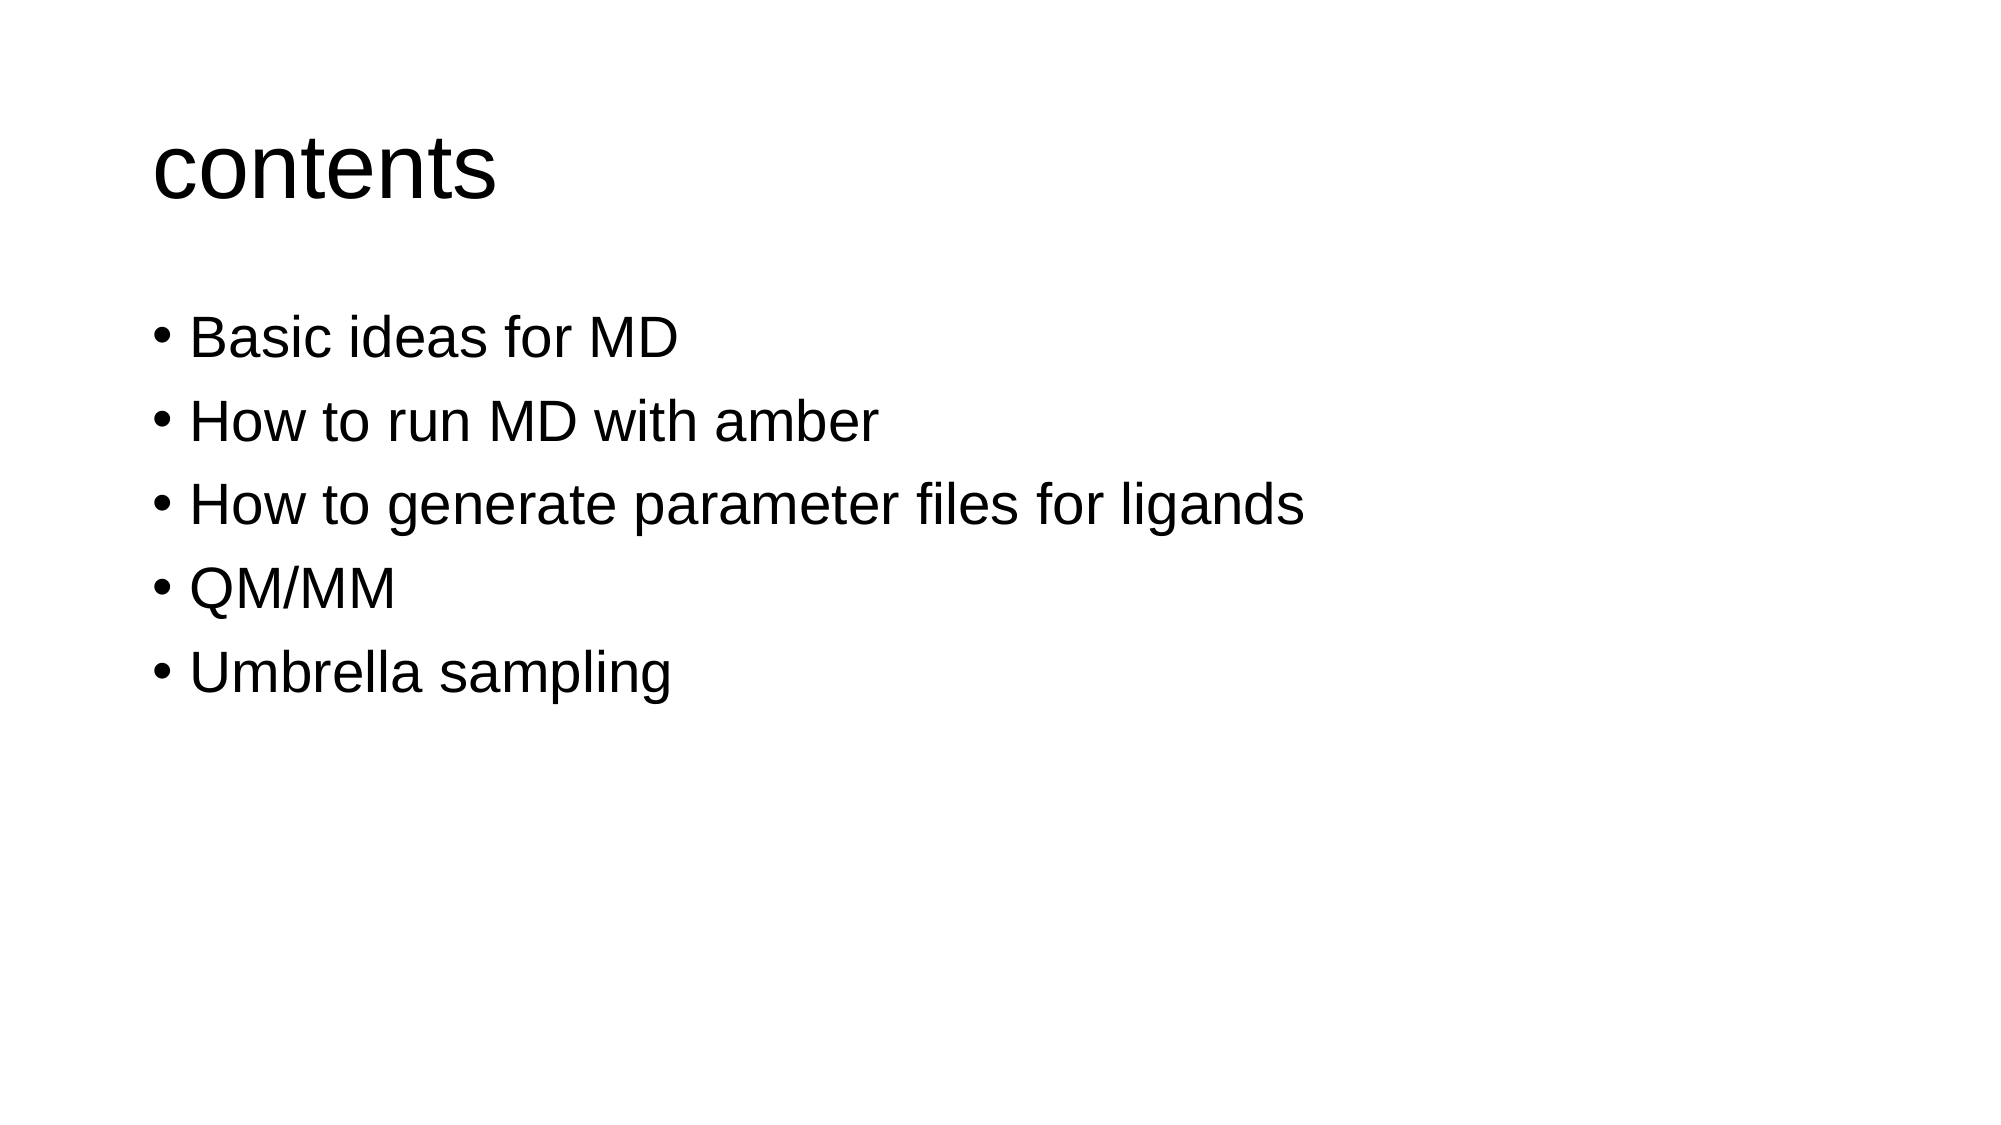

# contents
Basic ideas for MD
How to run MD with amber
How to generate parameter files for ligands
QM/MM
Umbrella sampling